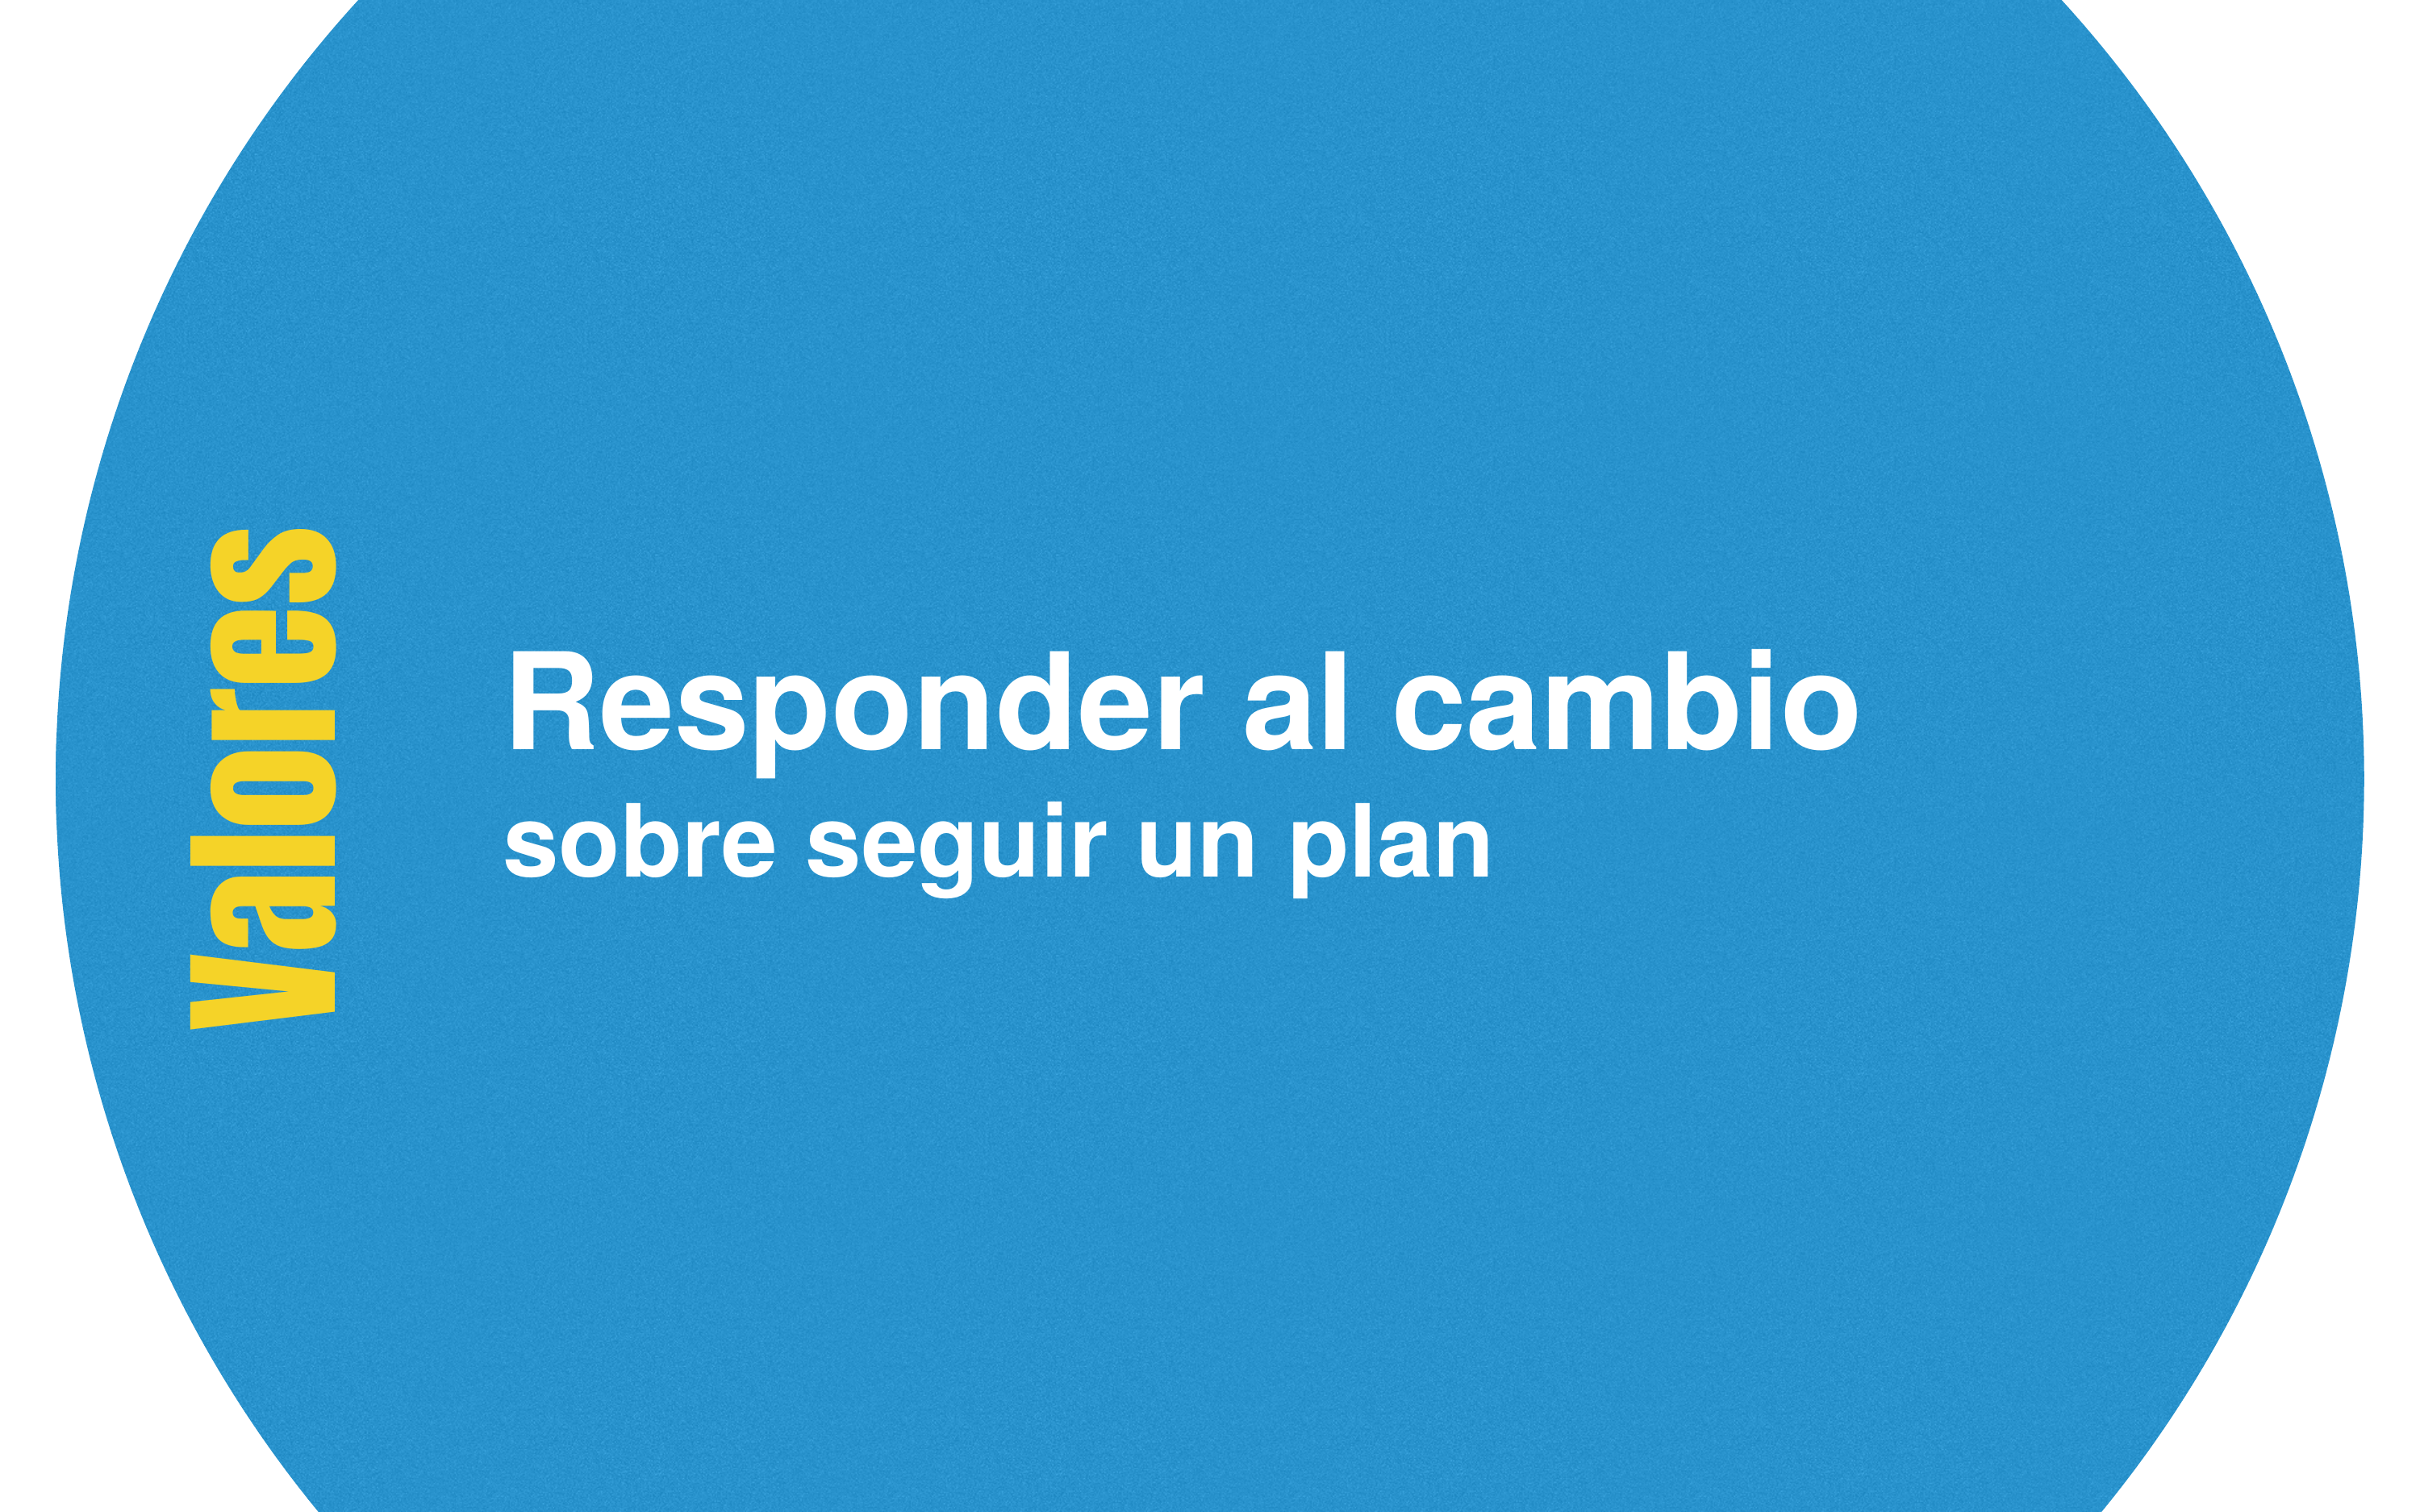

Valores
Responder al cambio
sobre seguir un plan
27